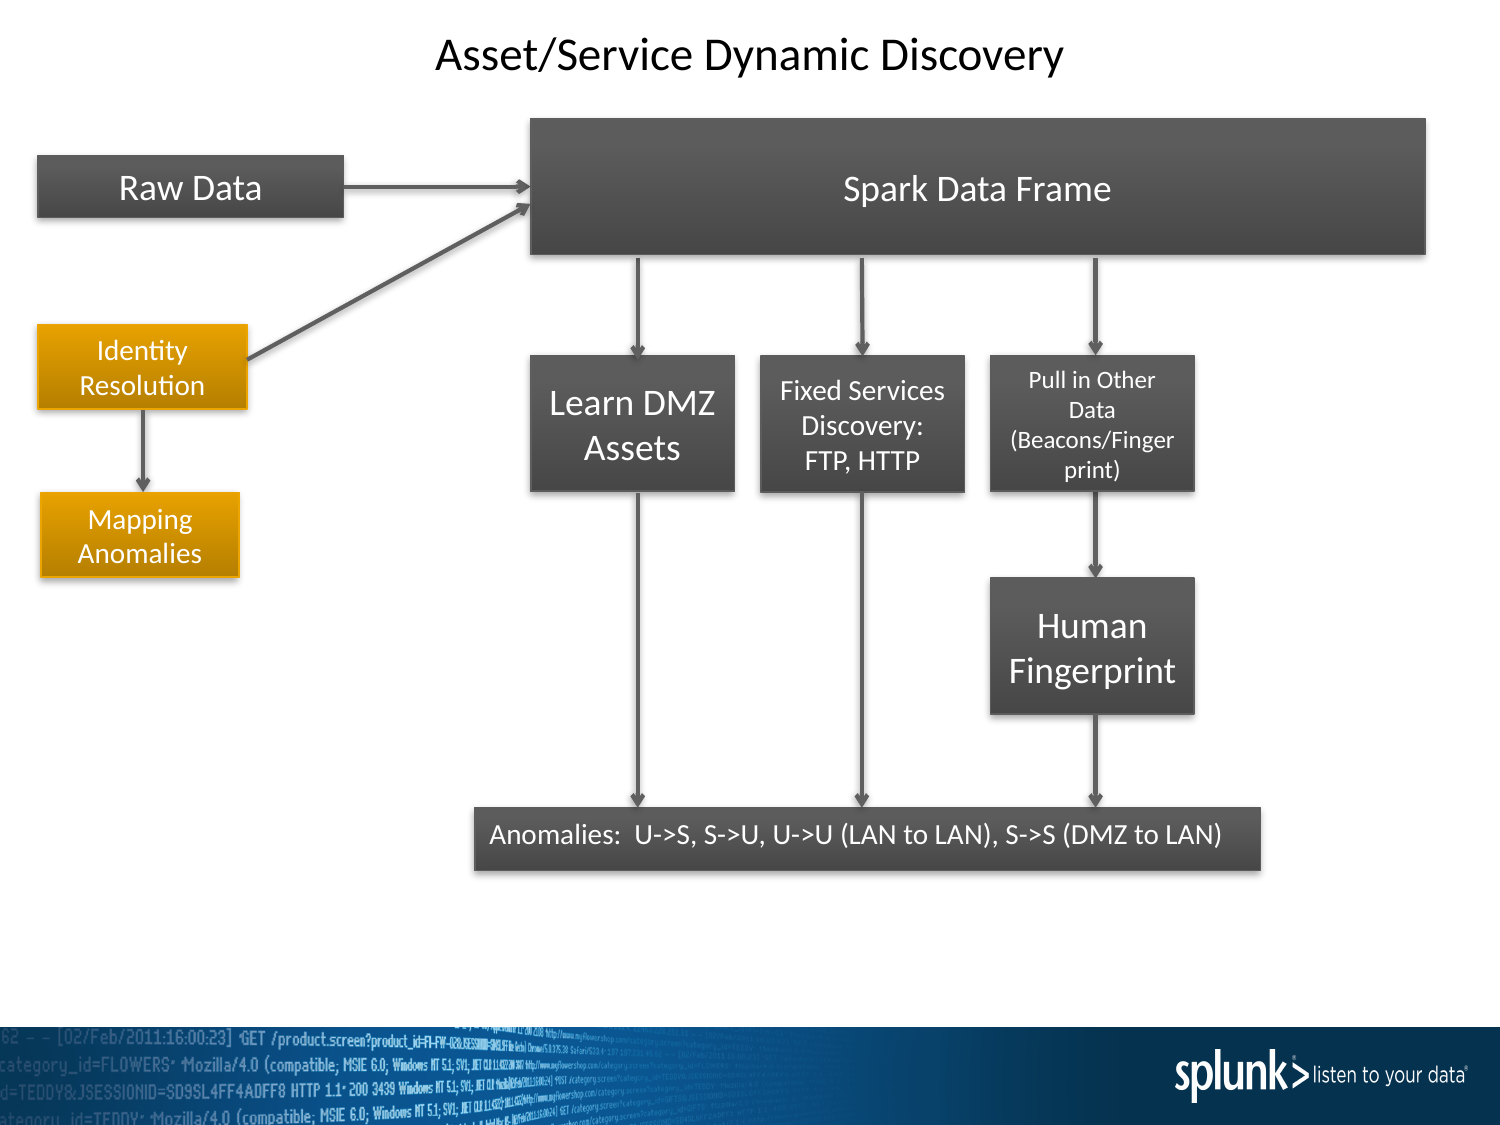

# Asset/Service Dynamic Discovery
Spark Data Frame
Raw Data
Identity Resolution
Learn DMZ Assets
Pull in Other Data (Beacons/Fingerprint)
Fixed Services Discovery: FTP, HTTP
Mapping Anomalies
Human Fingerprint
Anomalies:  U->S, S->U, U->U (LAN to LAN), S->S (DMZ to LAN)